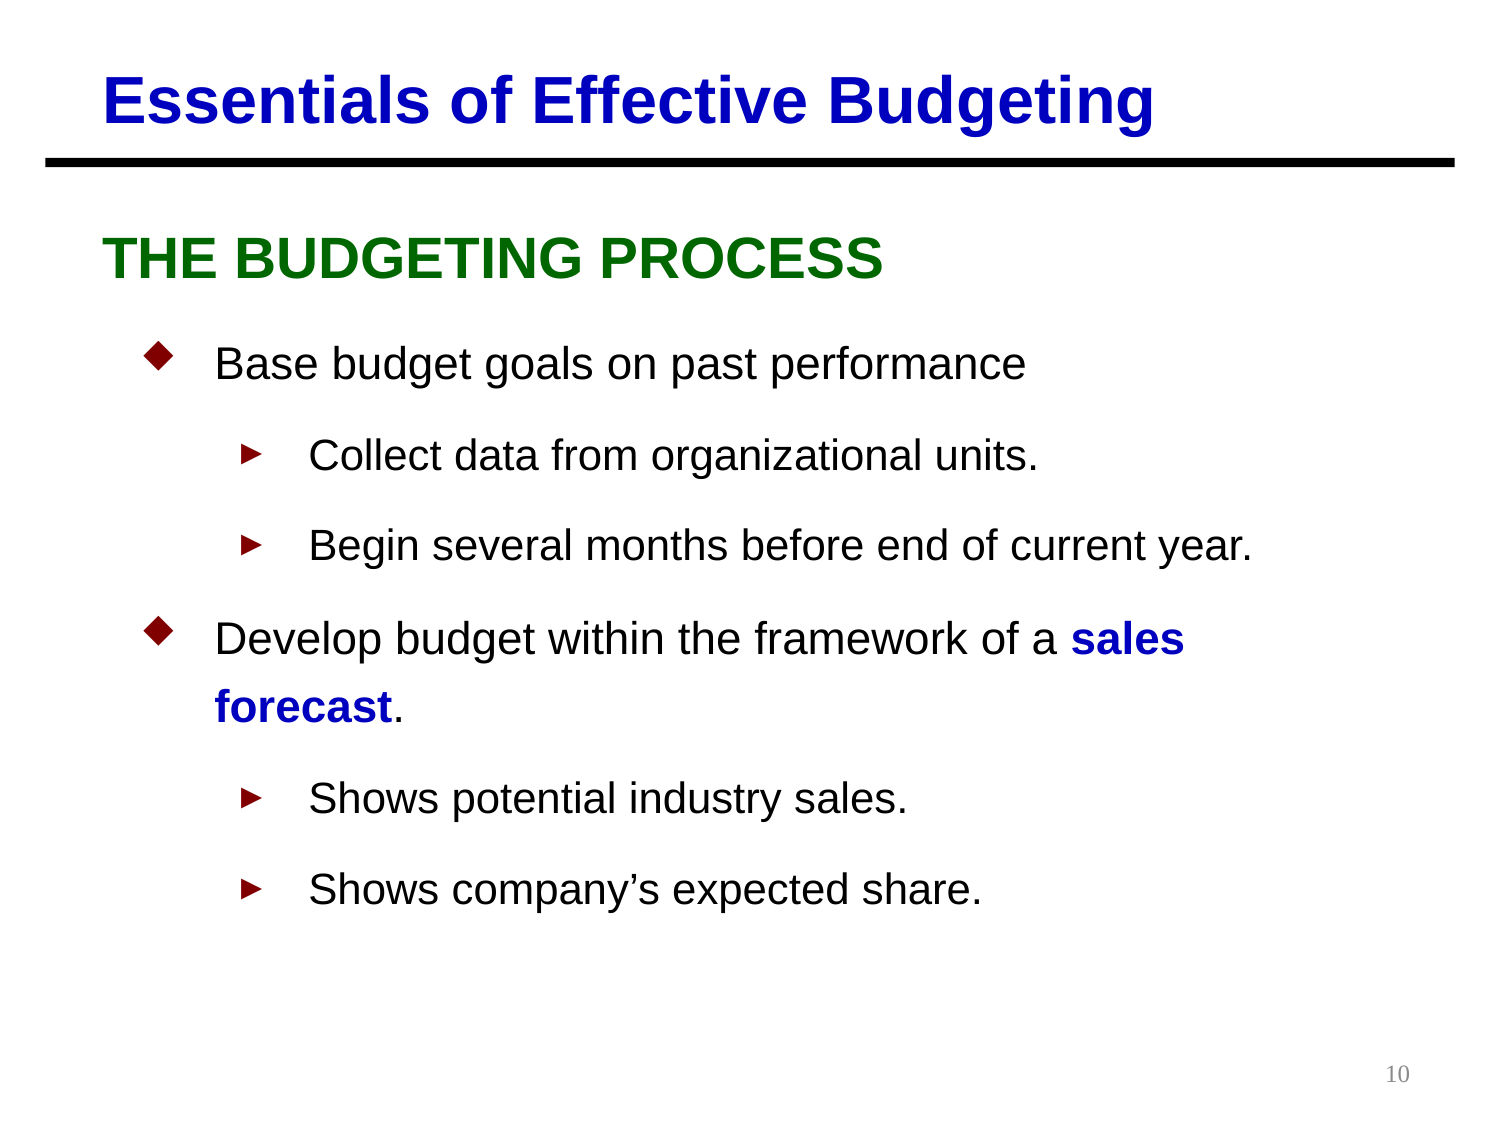

Essentials of Effective Budgeting

THE BUDGETING PROCESS
Base budget goals on past performance
Collect data from organizational units.
Begin several months before end of current year.
Develop budget within the framework of a sales forecast.
Shows potential industry sales.
Shows company’s expected share.
10